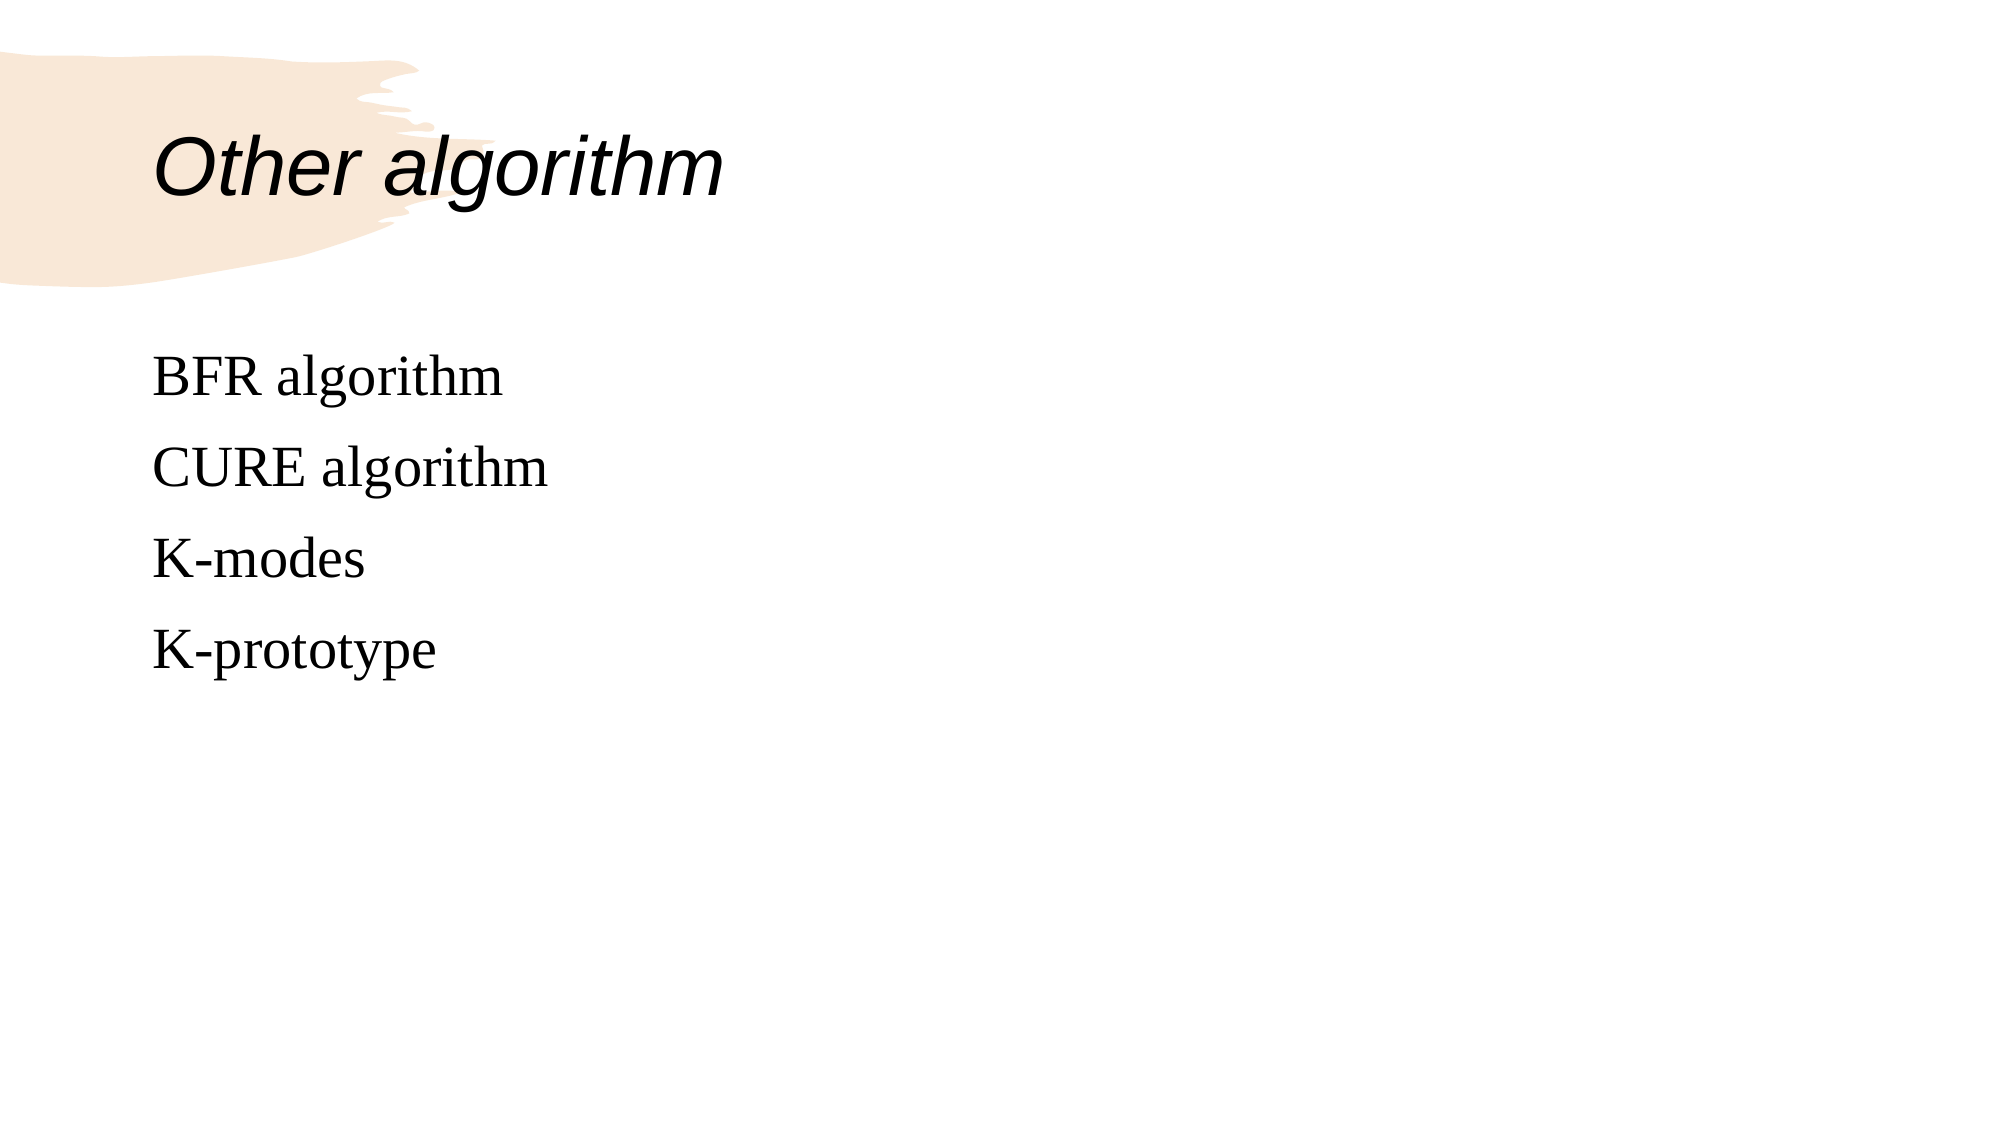

# Other algorithm
BFR algorithm
CURE algorithm
K-modes
K-prototype